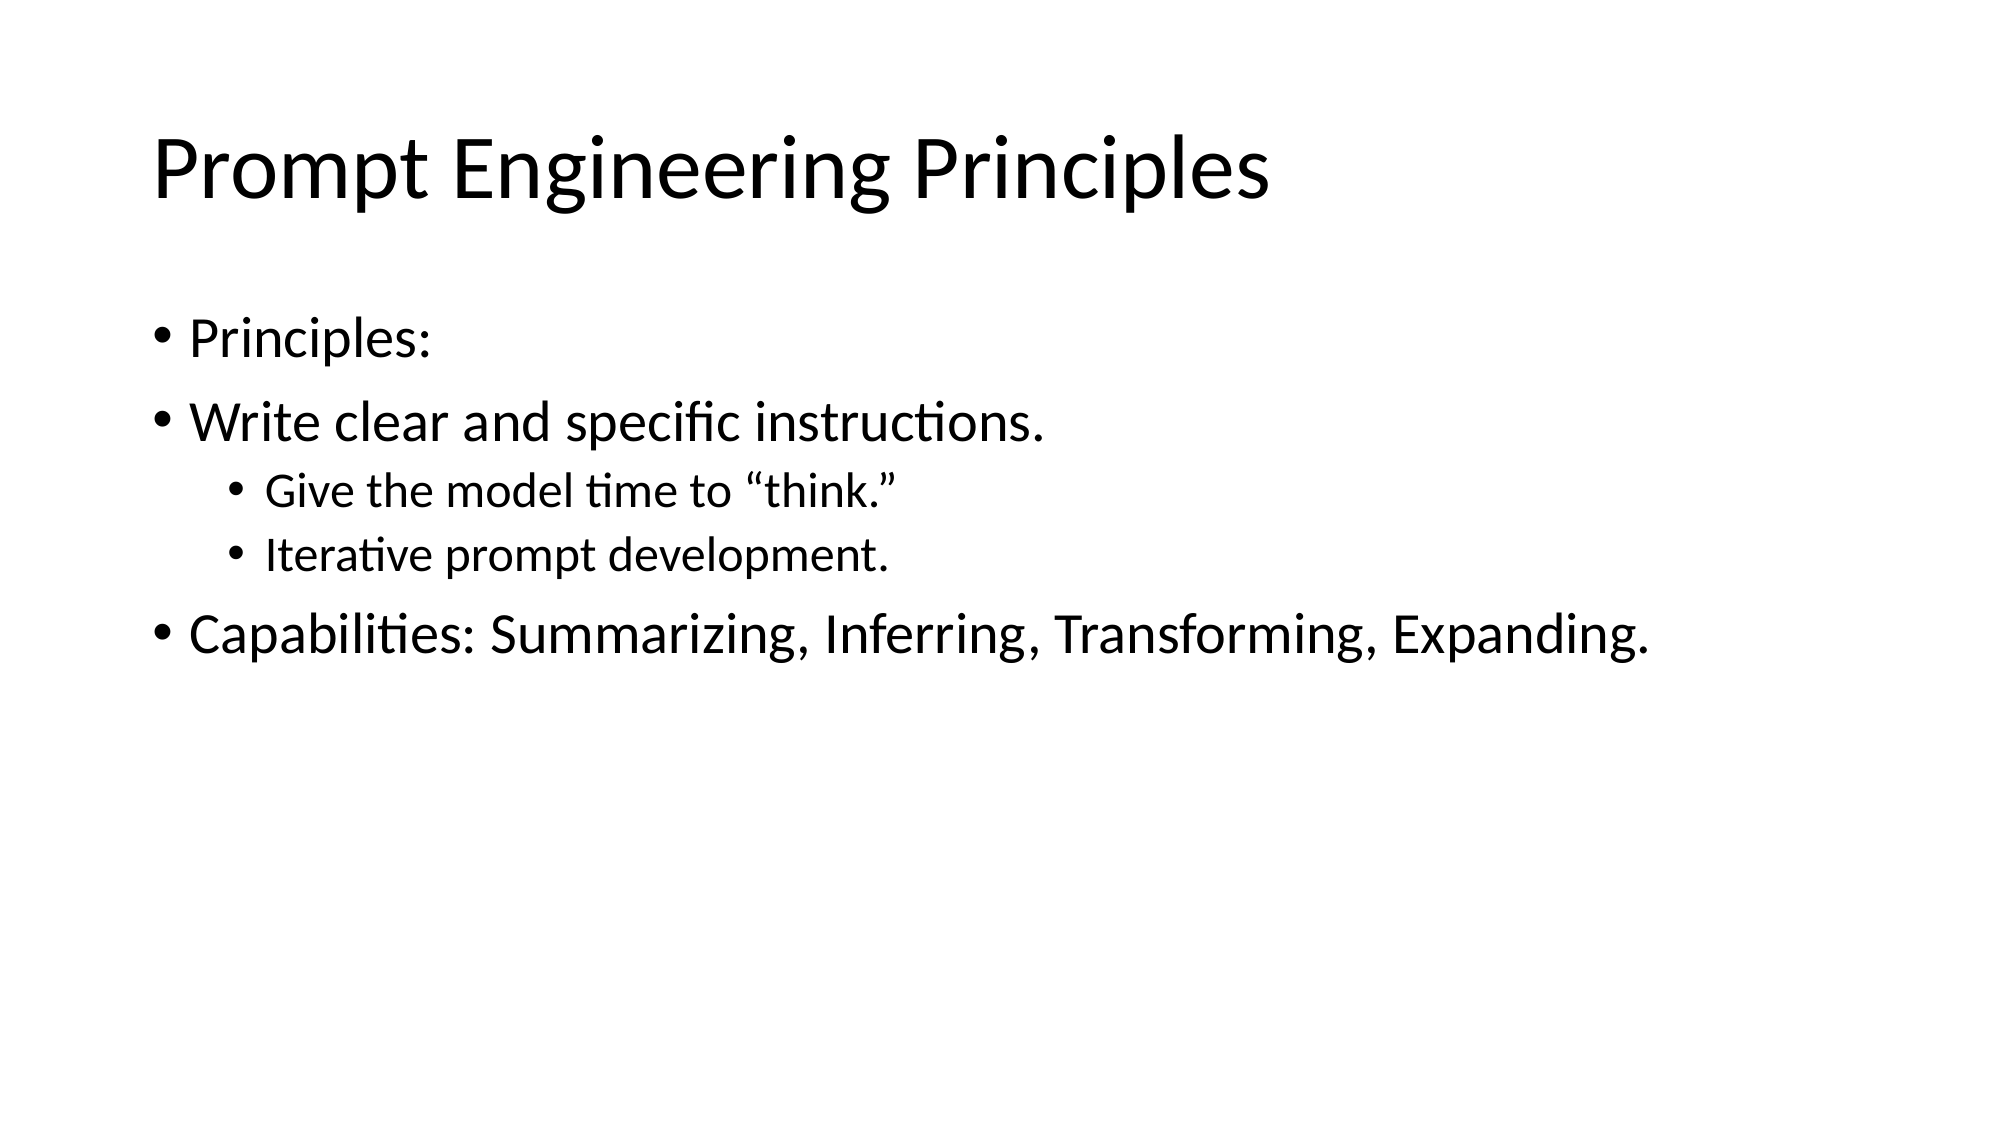

# Prompt Engineering Principles
Principles:
Write clear and specific instructions.
Give the model time to “think.”
Iterative prompt development.
Capabilities: Summarizing, Inferring, Transforming, Expanding.